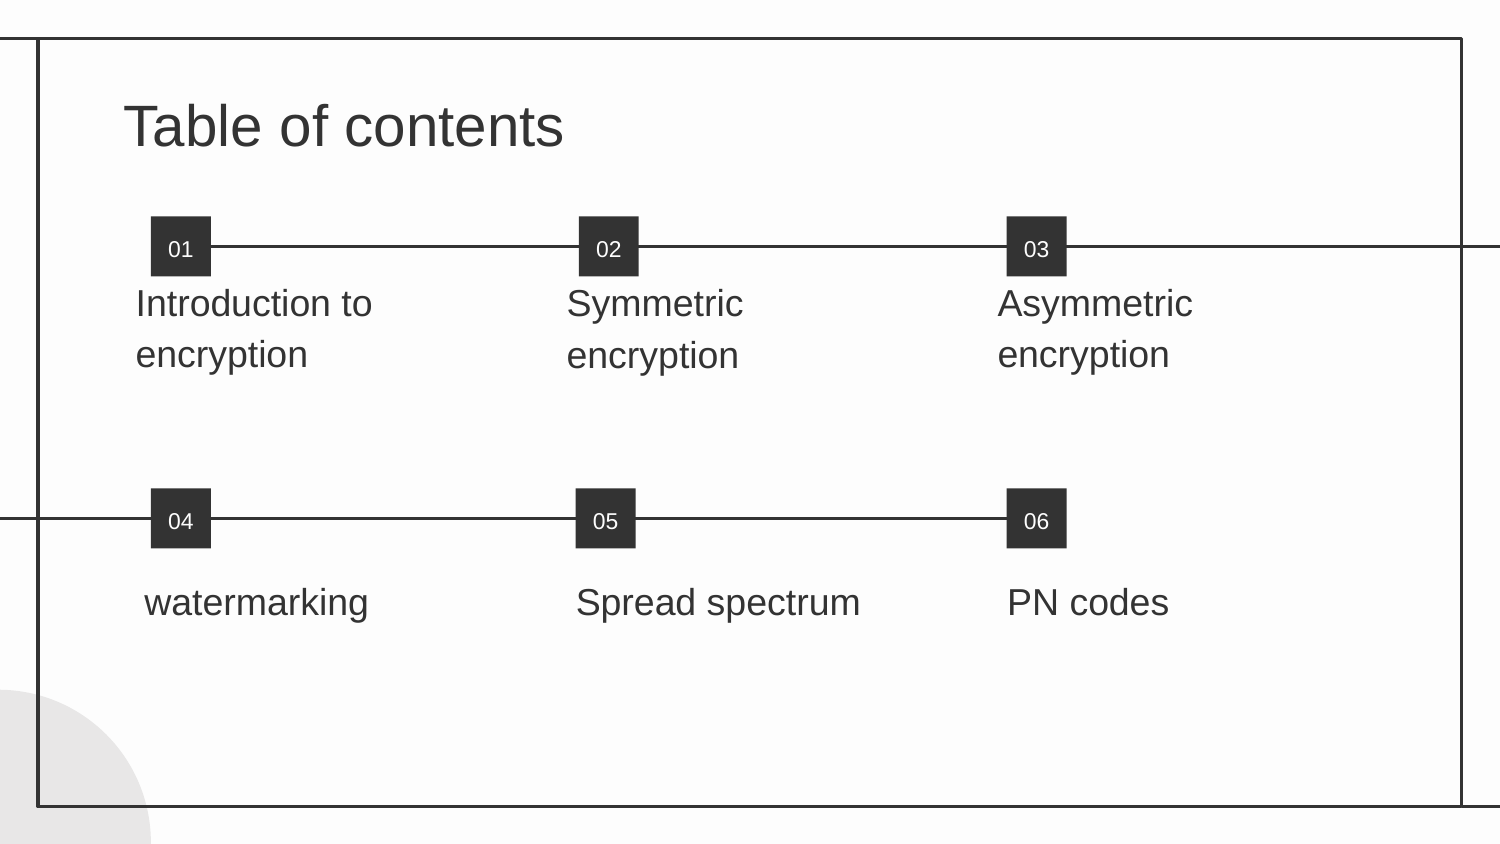

# Table of contents
01
02
03
Introduction to encryption
Asymmetric encryption
Symmetric encryption
04
05
06
watermarking
Spread spectrum
PN codes